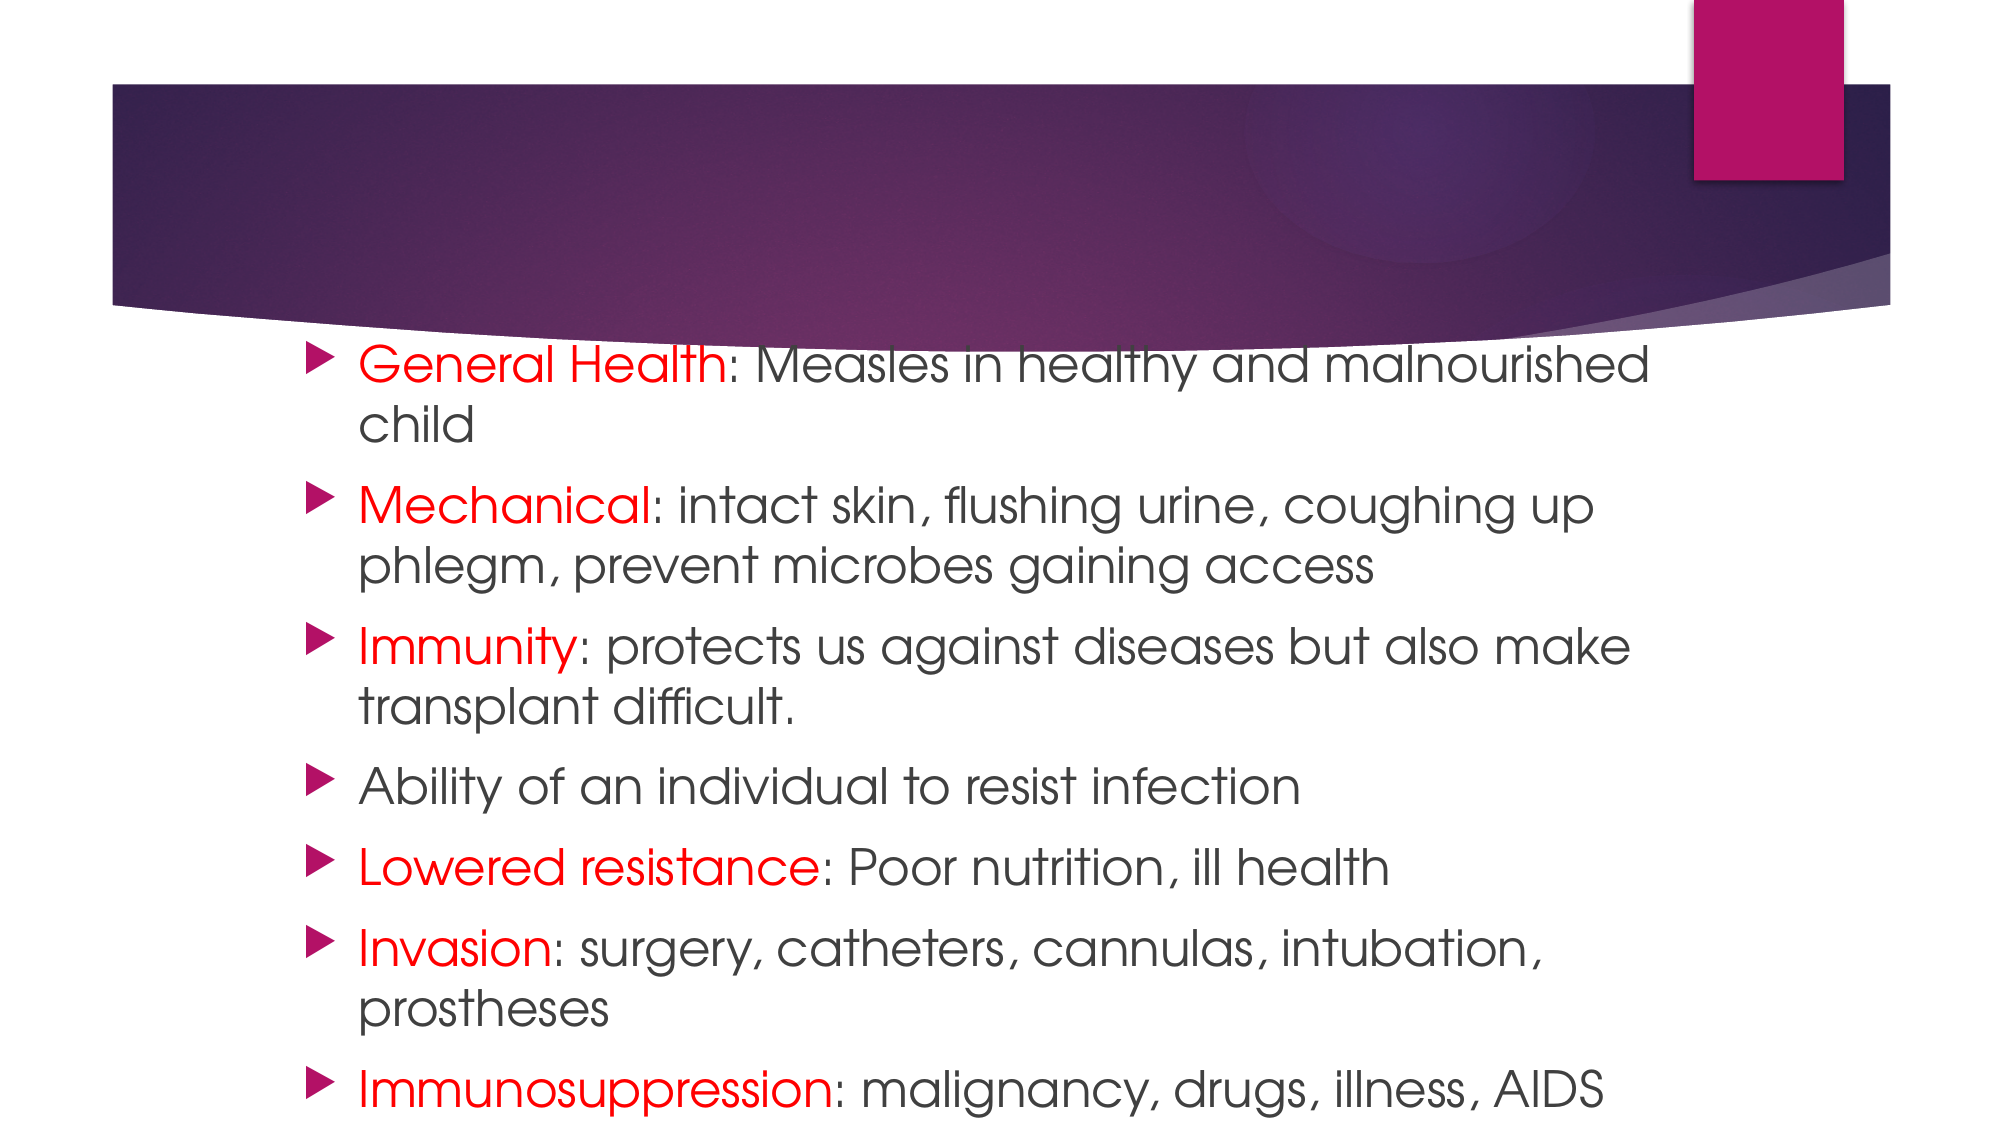

General Health: Measles in healthy and malnourished child
Mechanical: intact skin, flushing urine, coughing up phlegm, prevent microbes gaining access
Immunity: protects us against diseases but also make transplant difficult.
Ability of an individual to resist infection
Lowered resistance: Poor nutrition, ill health
Invasion: surgery, catheters, cannulas, intubation, prostheses
Immunosuppression: malignancy, drugs, illness, AIDS